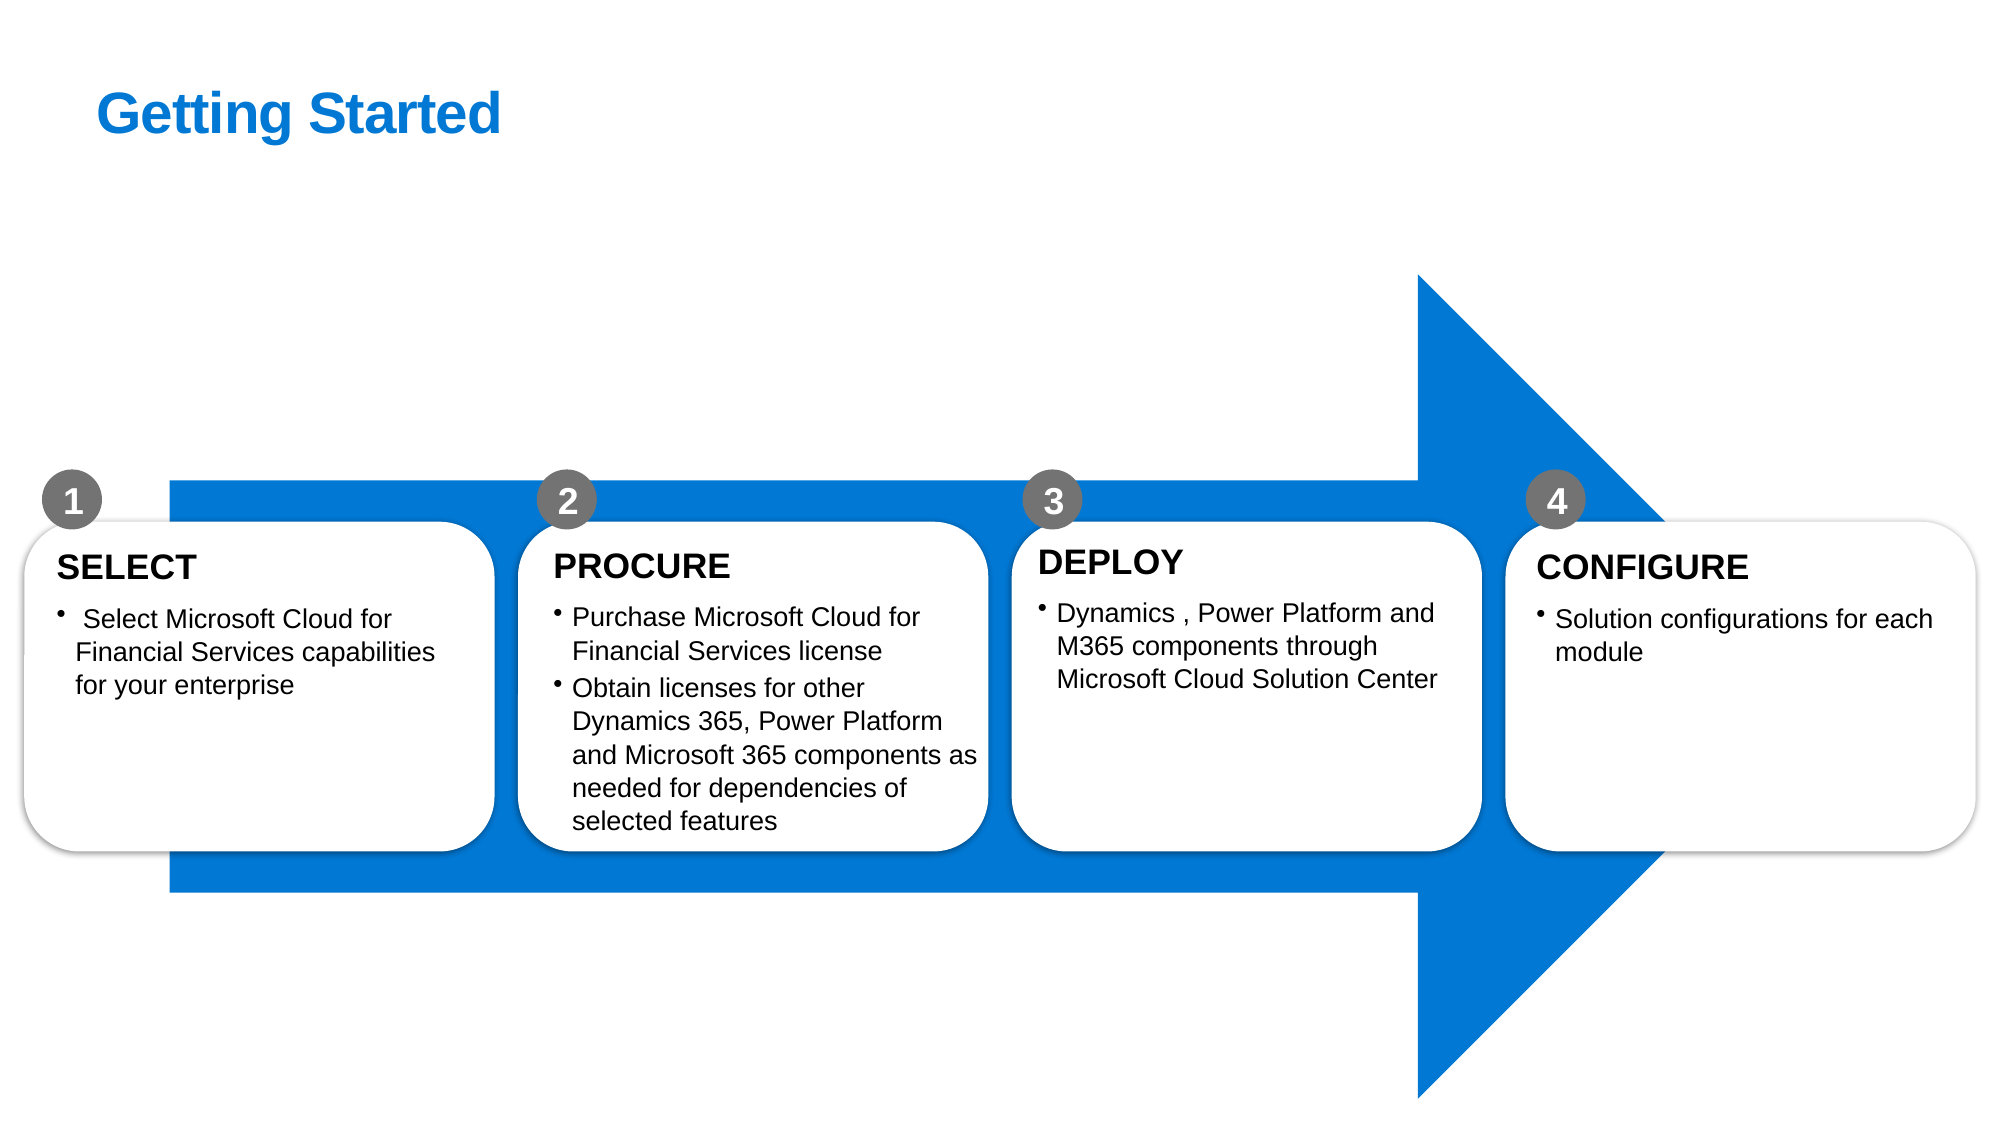

Getting Started

1
2
3
4

PROCURE
Purchase Microsoft Cloud for Financial Services license
Obtain licenses for other Dynamics 365, Power Platform  and Microsoft 365 components as needed for dependencies of selected features
DEPLOY
Dynamics , Power Platform and M365 components through Microsoft Cloud Solution Center
SELECT
 Select Microsoft Cloud for Financial Services capabilities for your enterprise
CONFIGURE
Solution configurations for each module